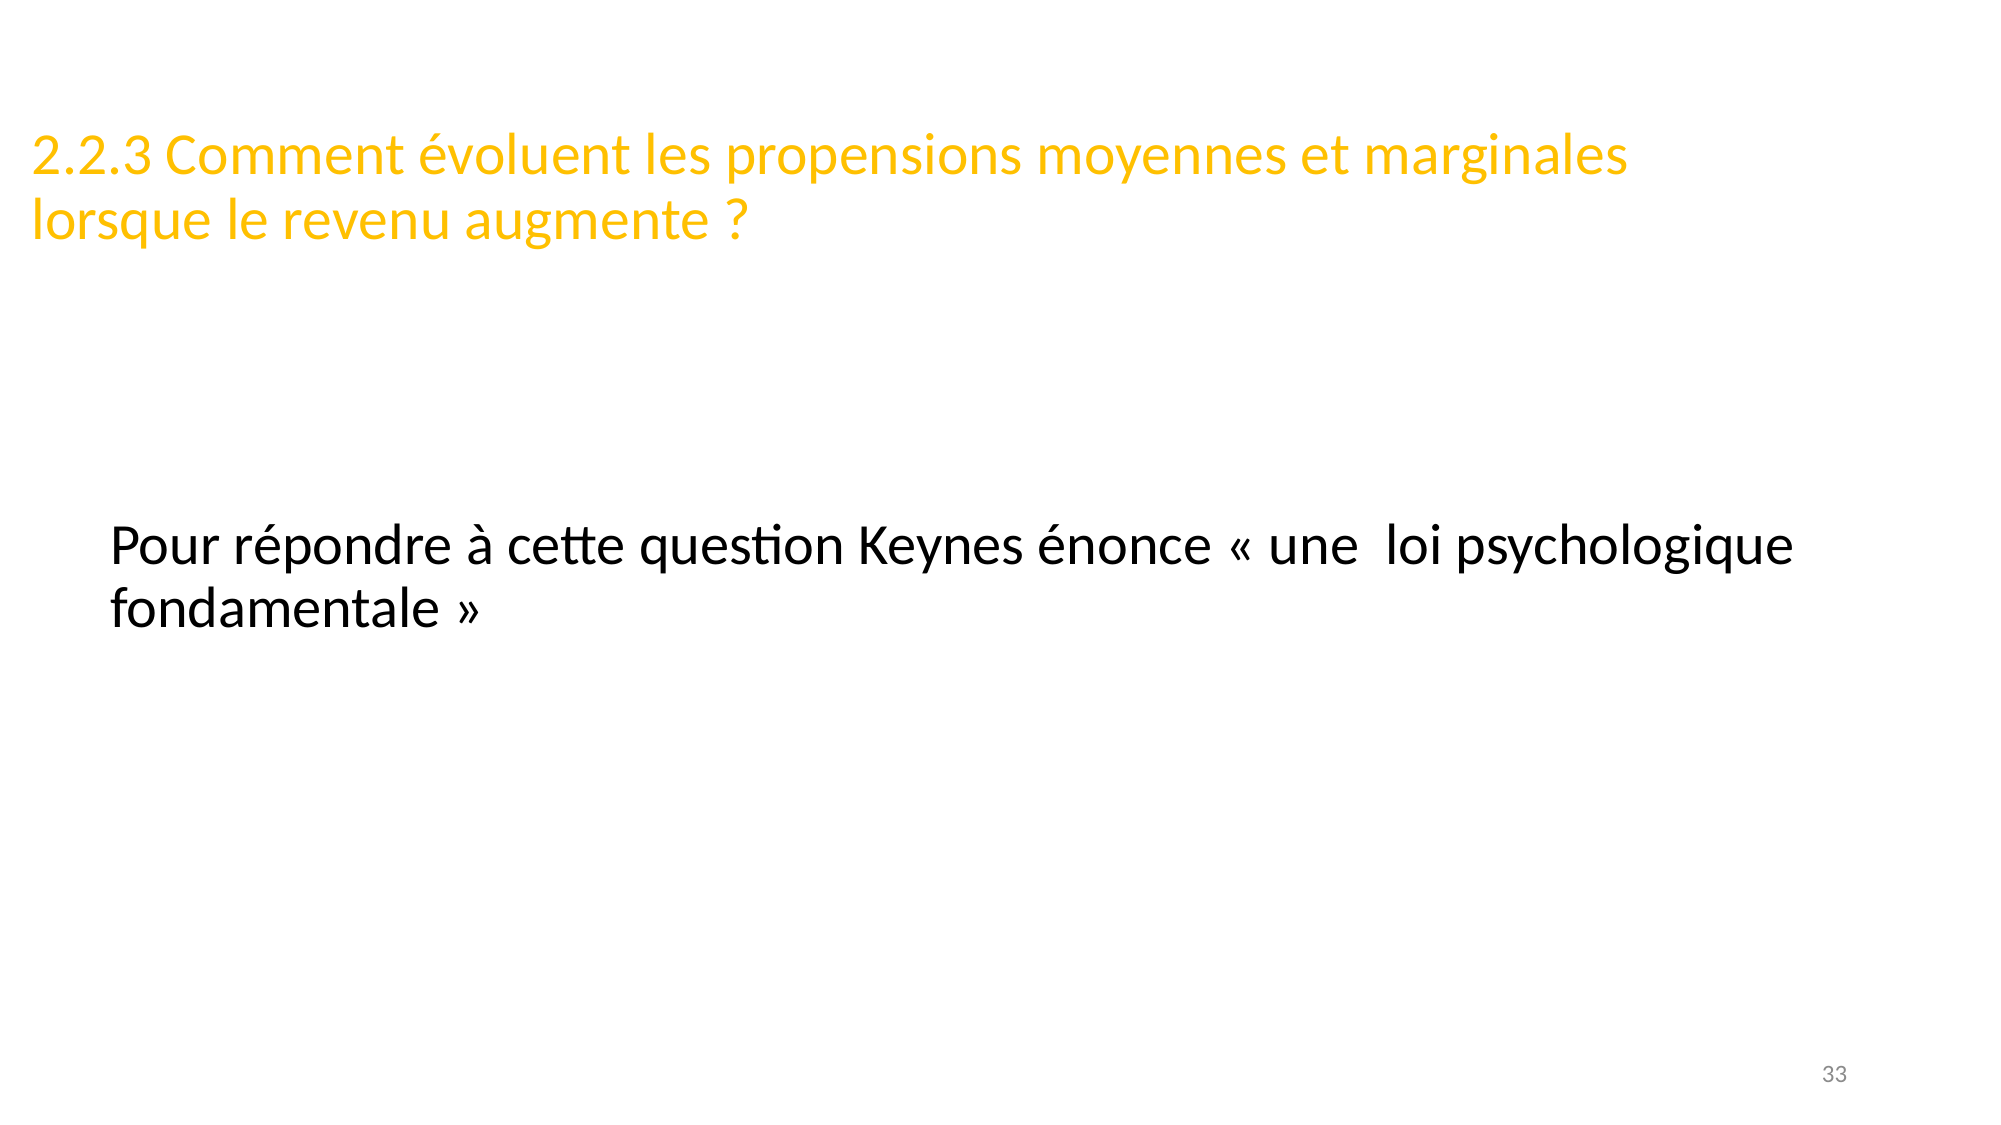

# 2.2.3 Comment évoluent les propensions moyennes et marginales lorsque le revenu augmente ?

Pour répondre à cette question Keynes énonce « une  loi psychologique fondamentale »
33